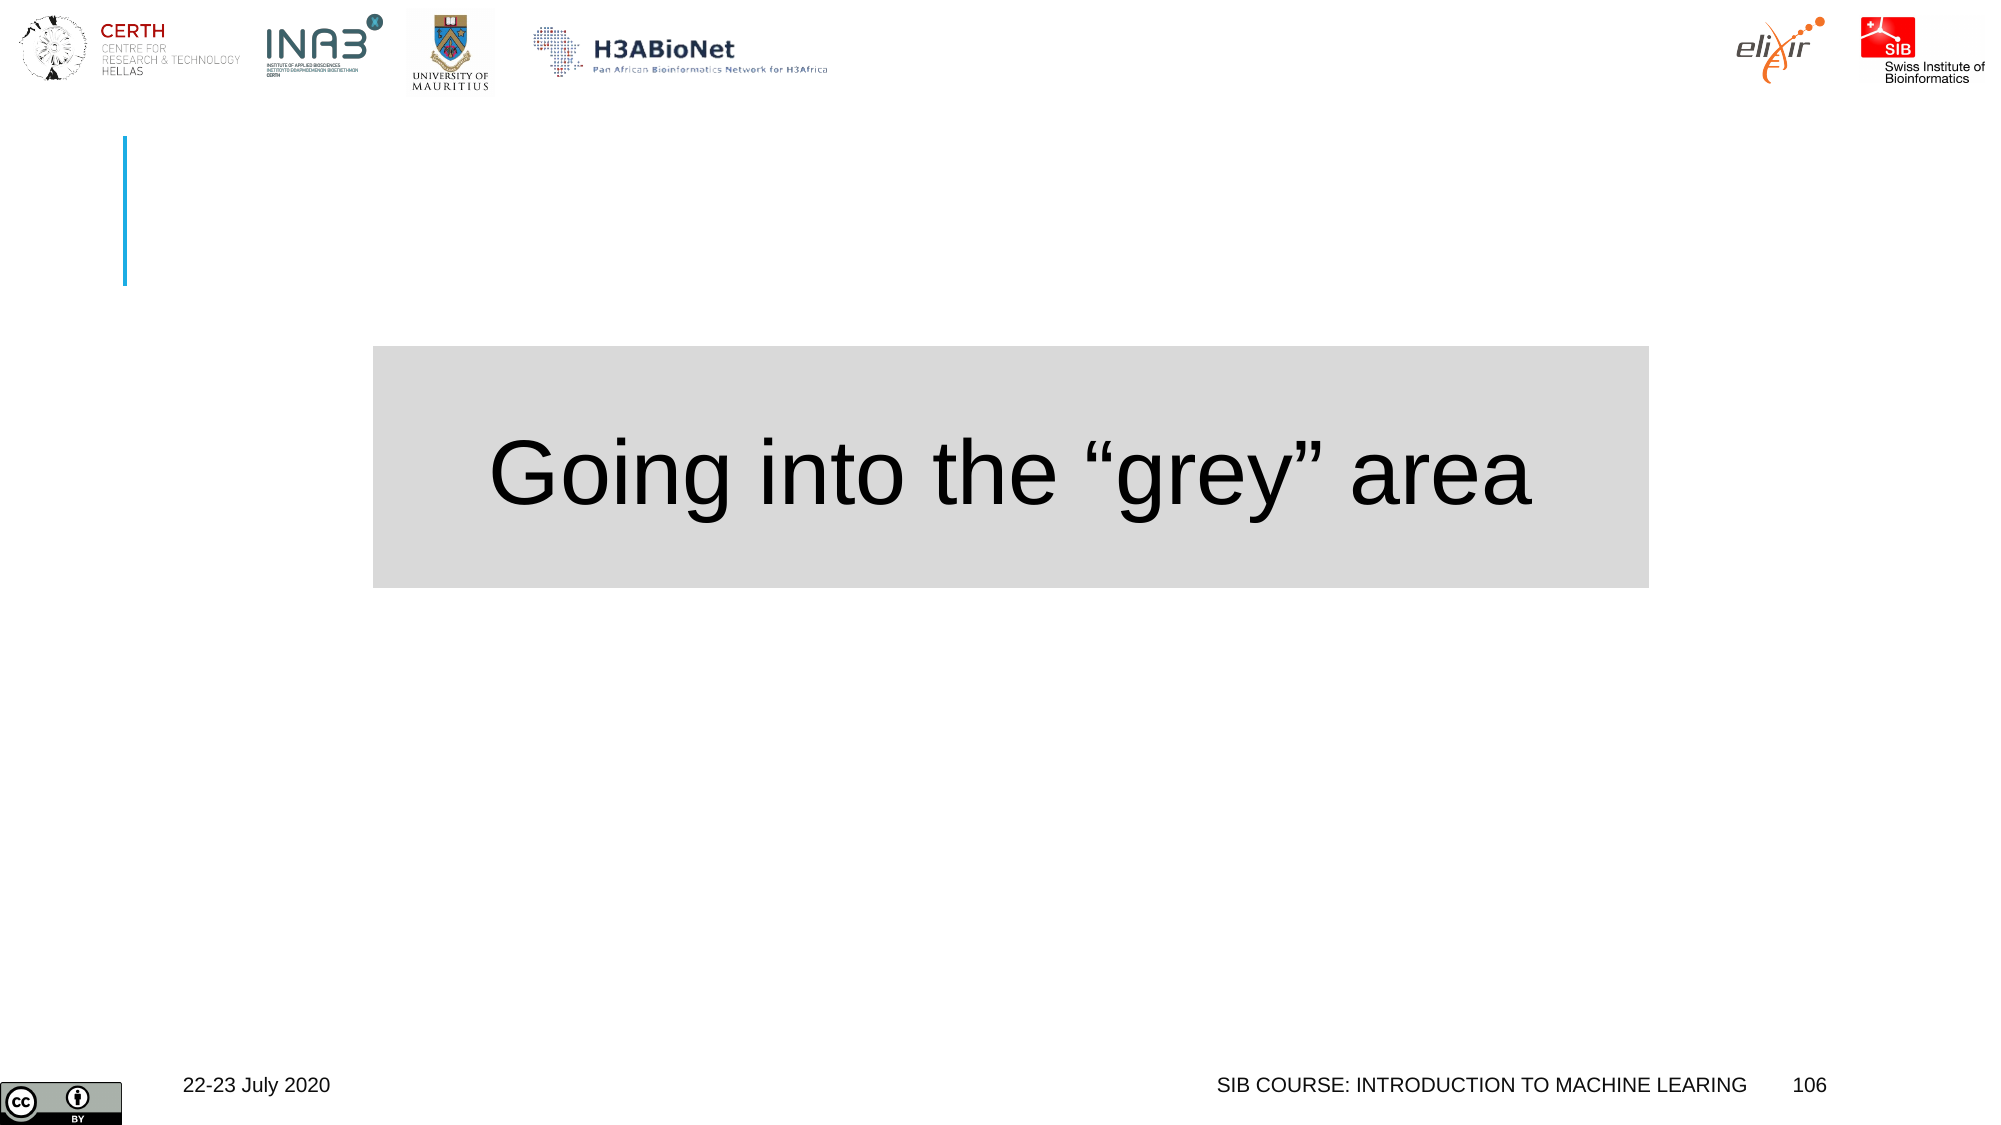

Going into the “grey” area
22-23 July 2020
SIB Course: Introduction to Machine Learing
106